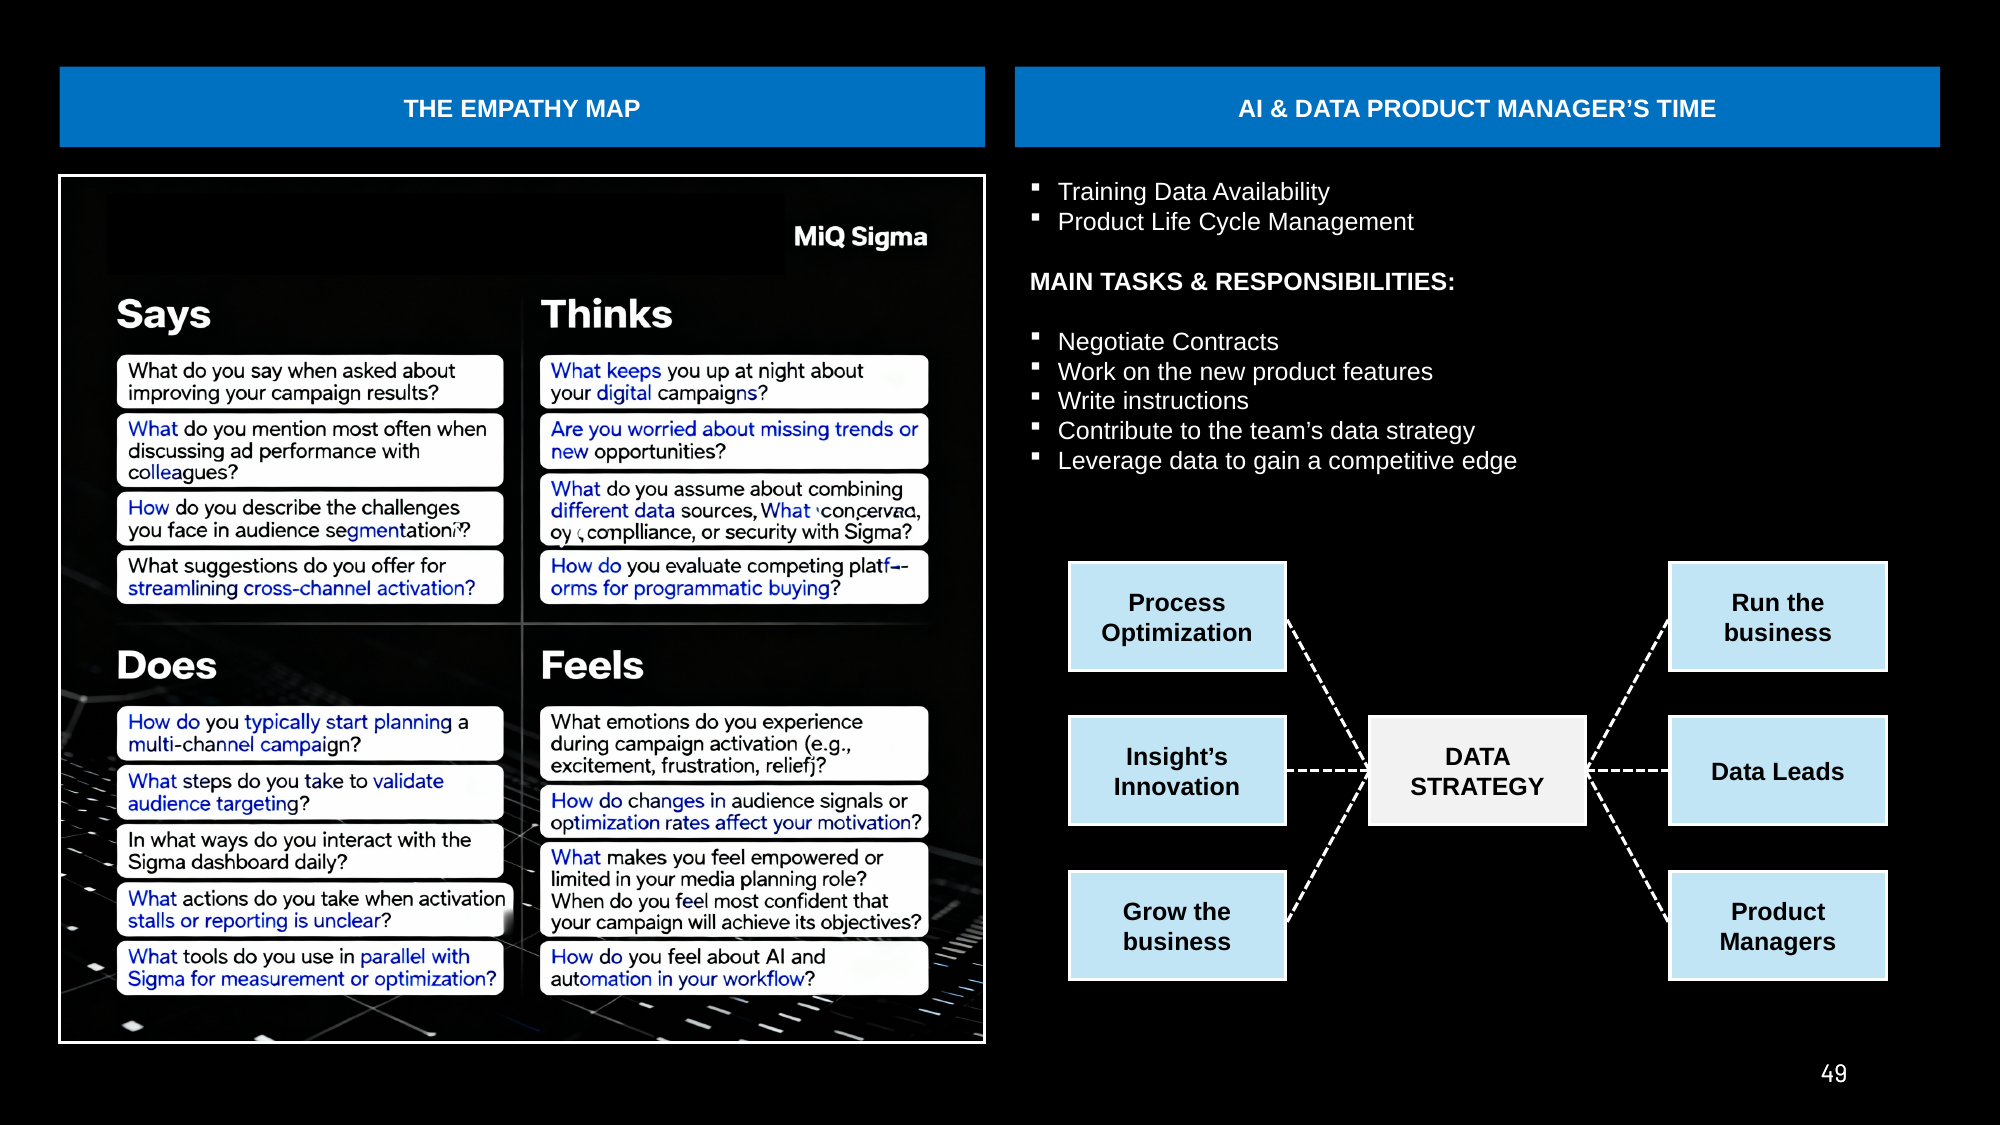

THE EMPATHY MAP
AI & DATA PRODUCT MANAGER’S TIME
Training Data Availability
Product Life Cycle Management

MAIN TASKS & RESPONSIBILITIES:

Negotiate Contracts
Work on the new product features
Write instructions
Contribute to the team’s data strategy
Leverage data to gain a competitive edge

Process Optimization
Run the business
Insight’s Innovation
DATA STRATEGY
Data Leads
Grow the business
Product Managers
49
49